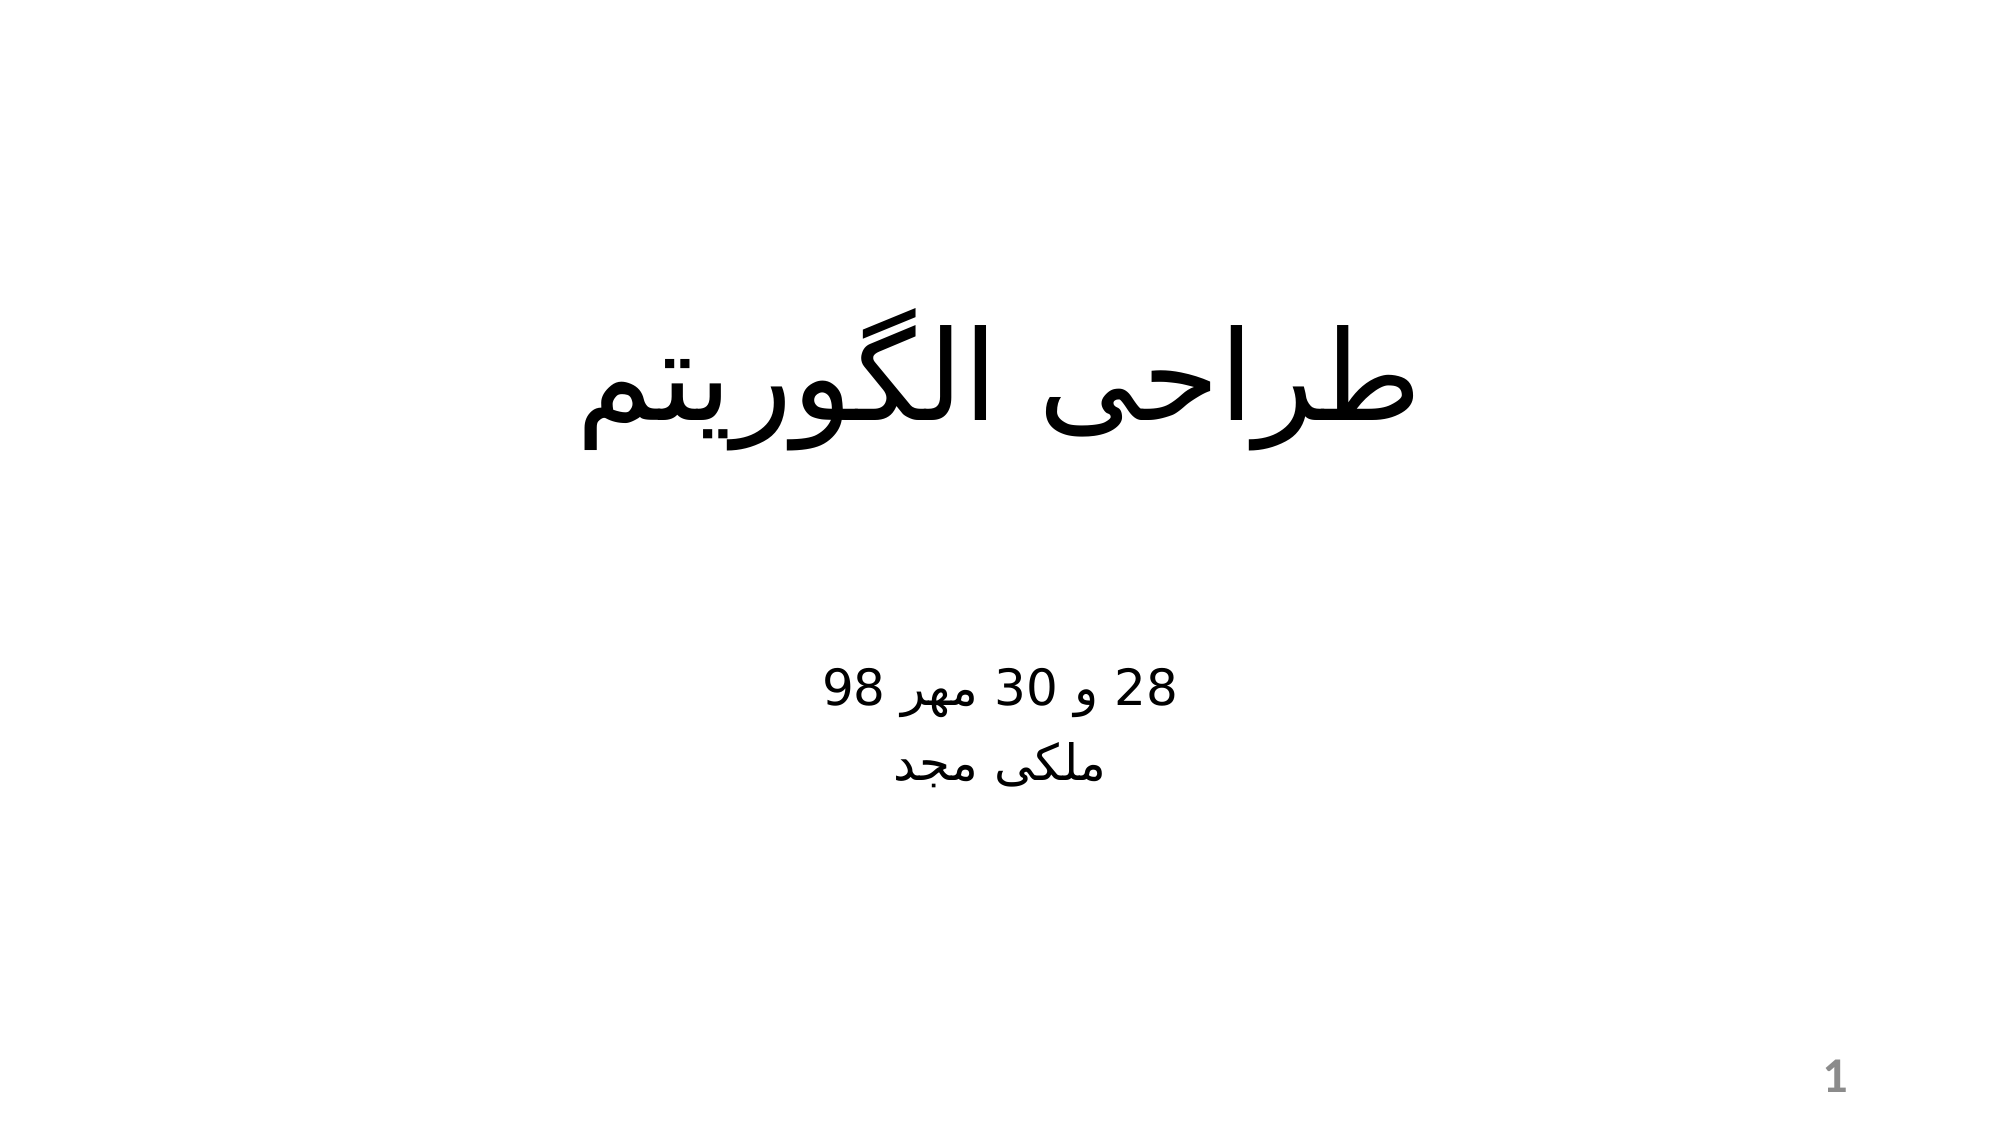

# طراحی الگوریتم
28 و 30 مهر 98
ملکی مجد
1